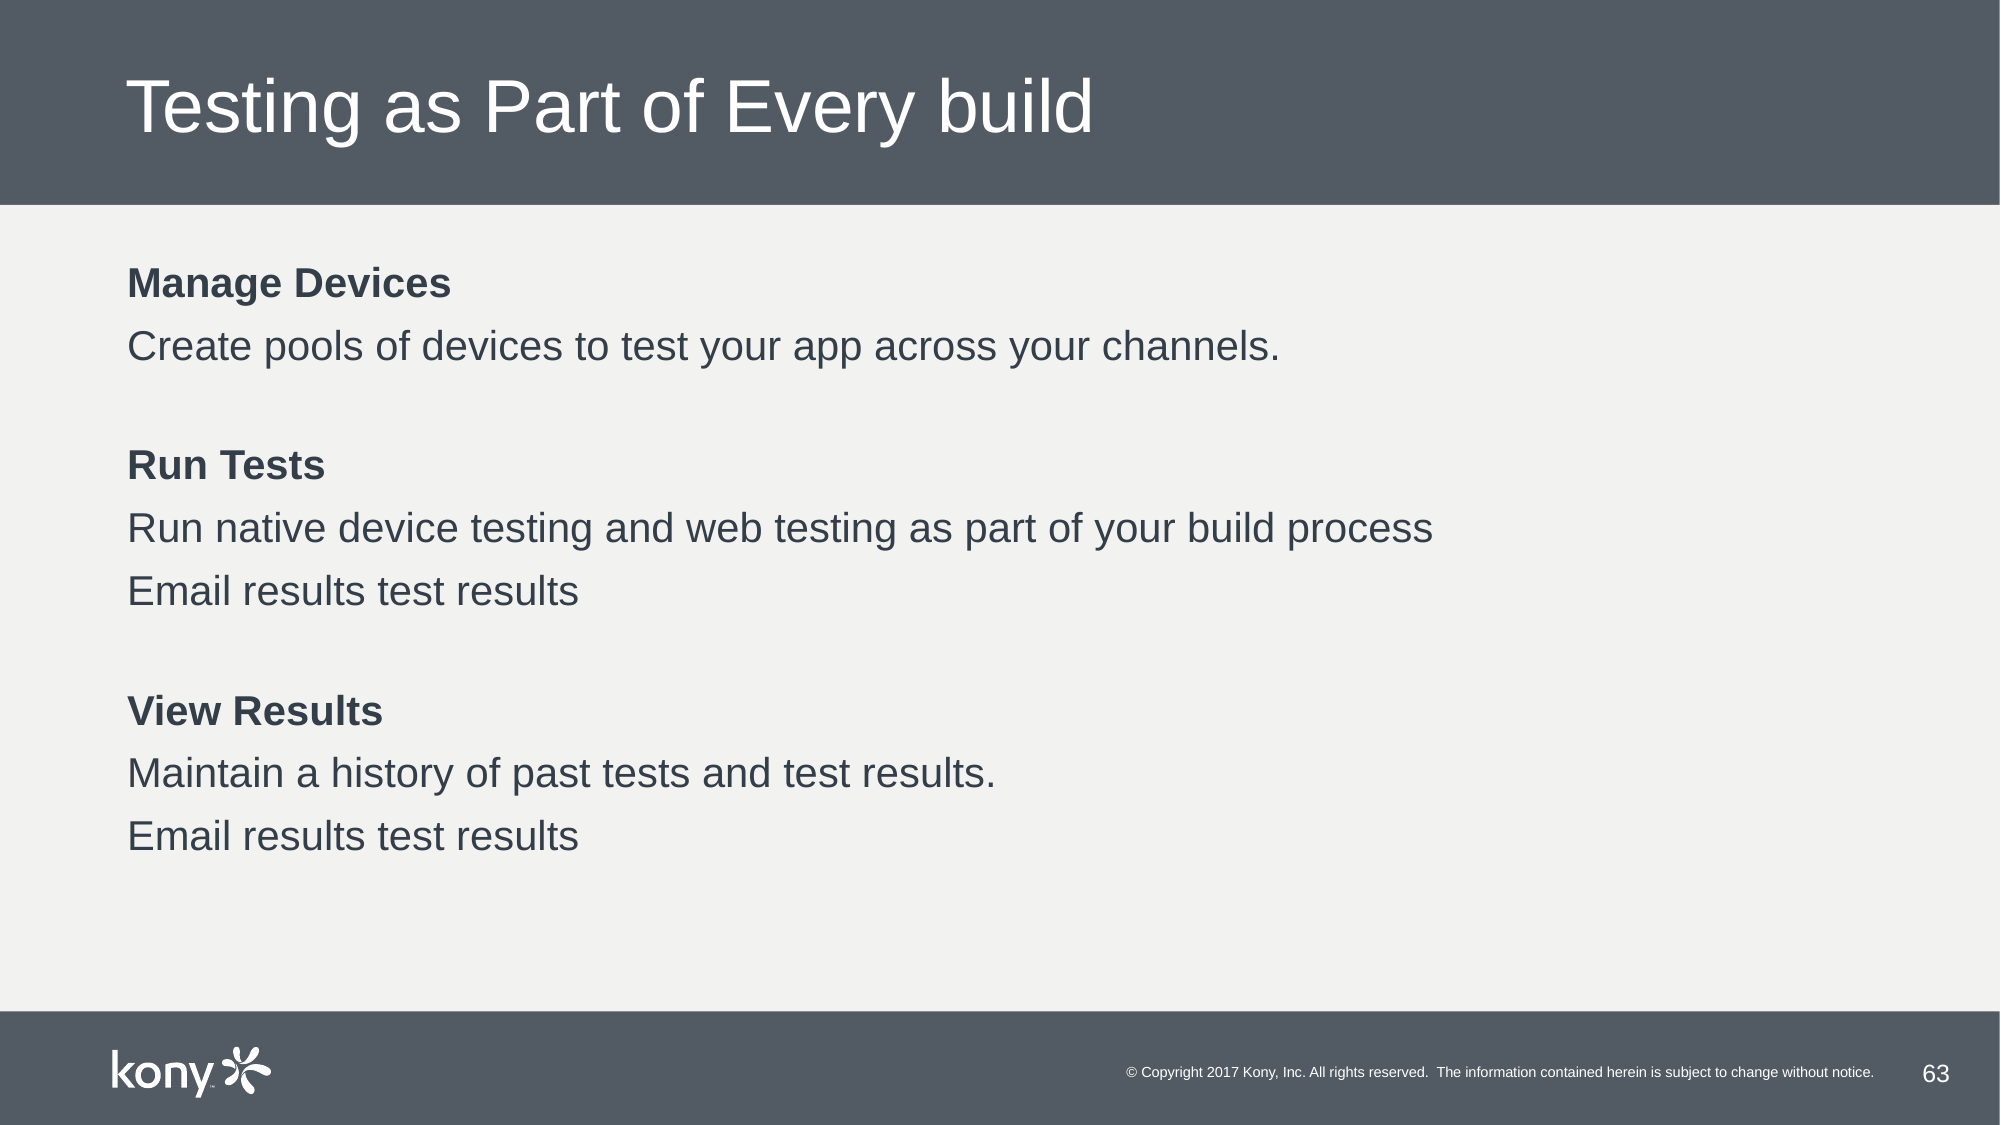

# Testing as Part of Every build
Manage Devices
Create pools of devices to test your app across your channels.

Run Tests
Run native device testing and web testing as part of your build process
Email results test results

View Results
Maintain a history of past tests and test results.
Email results test results
63